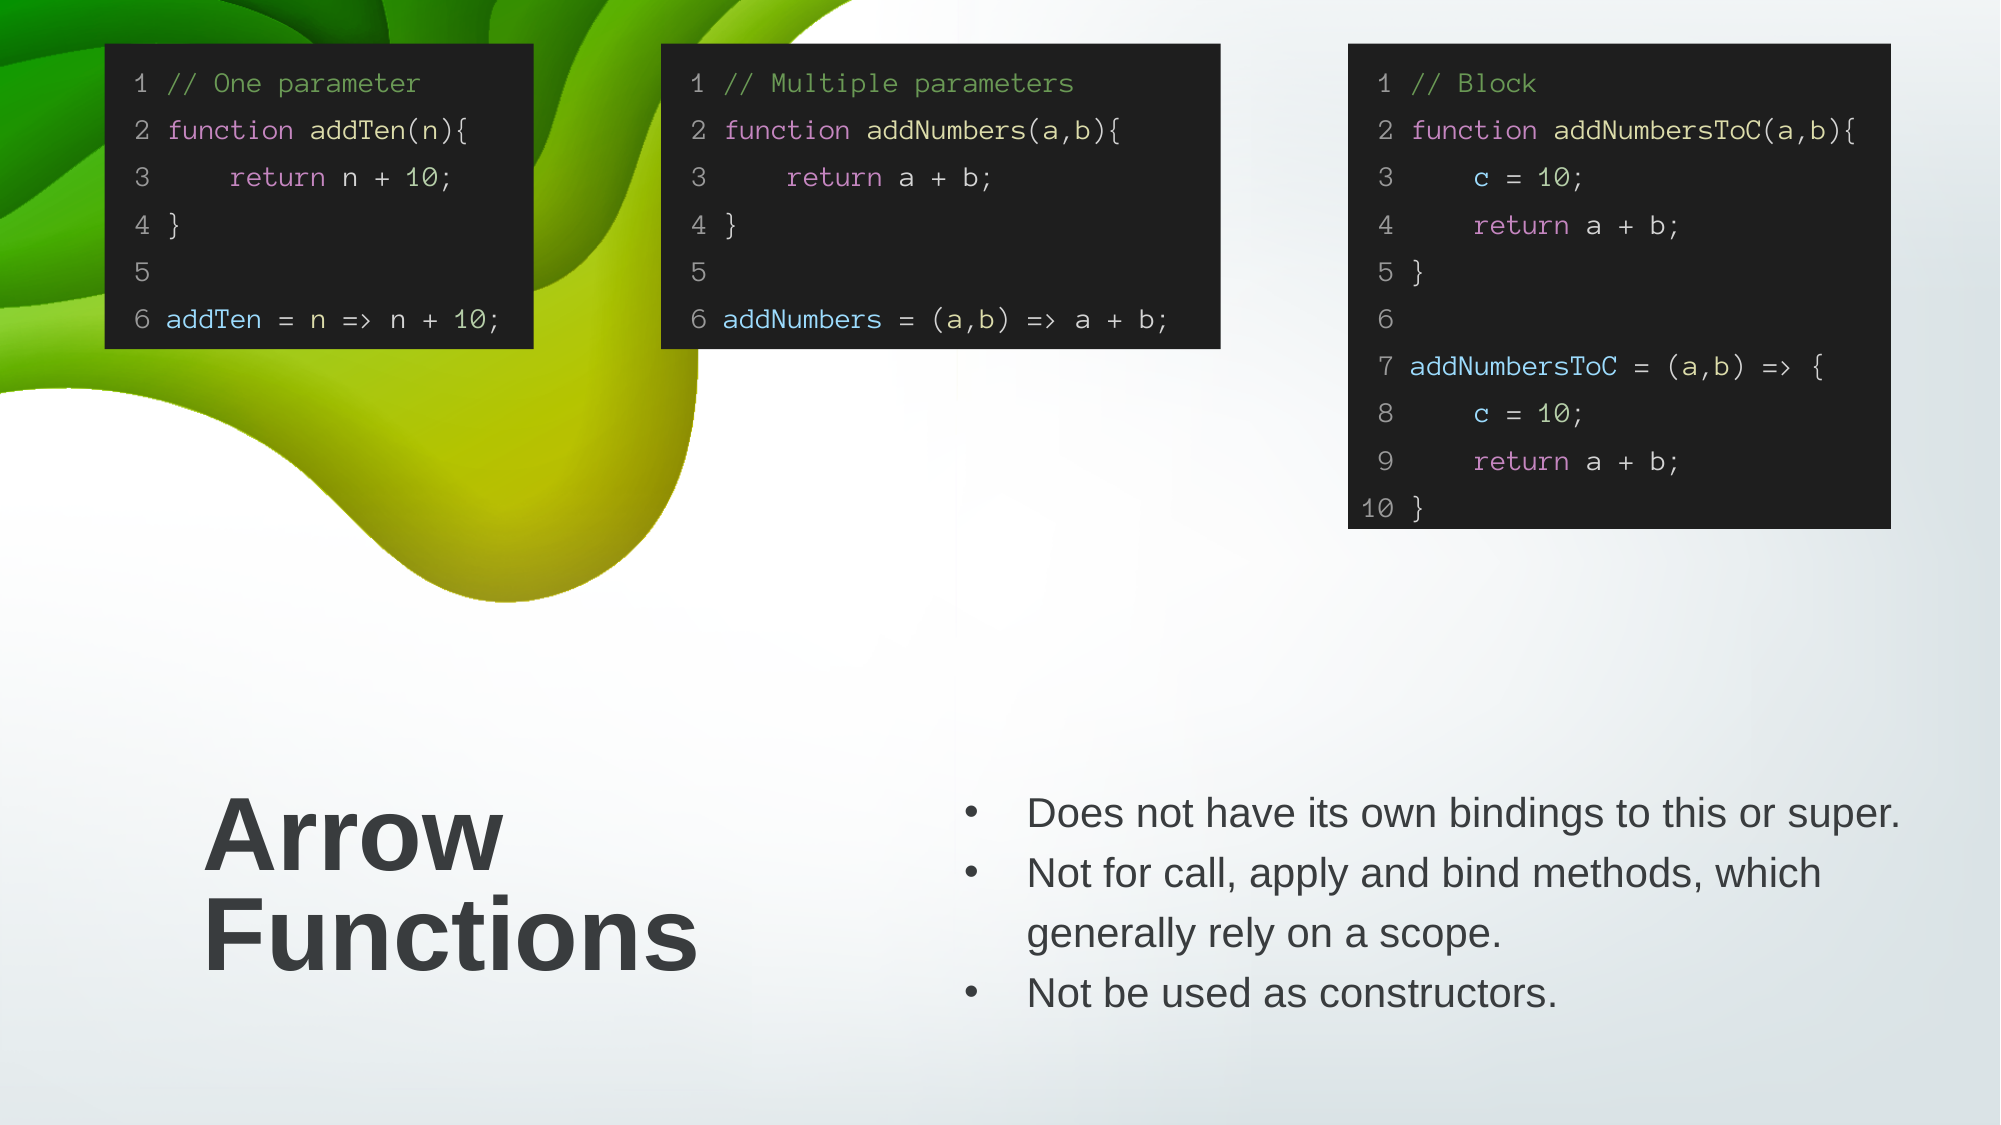

1 // One parameter
 2 function addTen(n){
 3     return n + 10;
 4 }
 5
 6 addTen = n => n + 10;
 1 // Multiple parameters
 2 function addNumbers(a,b){
 3     return a + b;
 4 }
 5
 6 addNumbers = (a,b) => a + b;
 1 // Block
 2 function addNumbersToC(a,b){
 3     c = 10;
 4     return a + b;
 5 }
 6
 7 addNumbersToC = (a,b) => {
 8     c = 10;
 9     return a + b;
10 }
Does not have its own bindings to this or super.
Not for call, apply and bind methods, which generally rely on a scope.
Not be used as constructors.
# Arrow
Functions